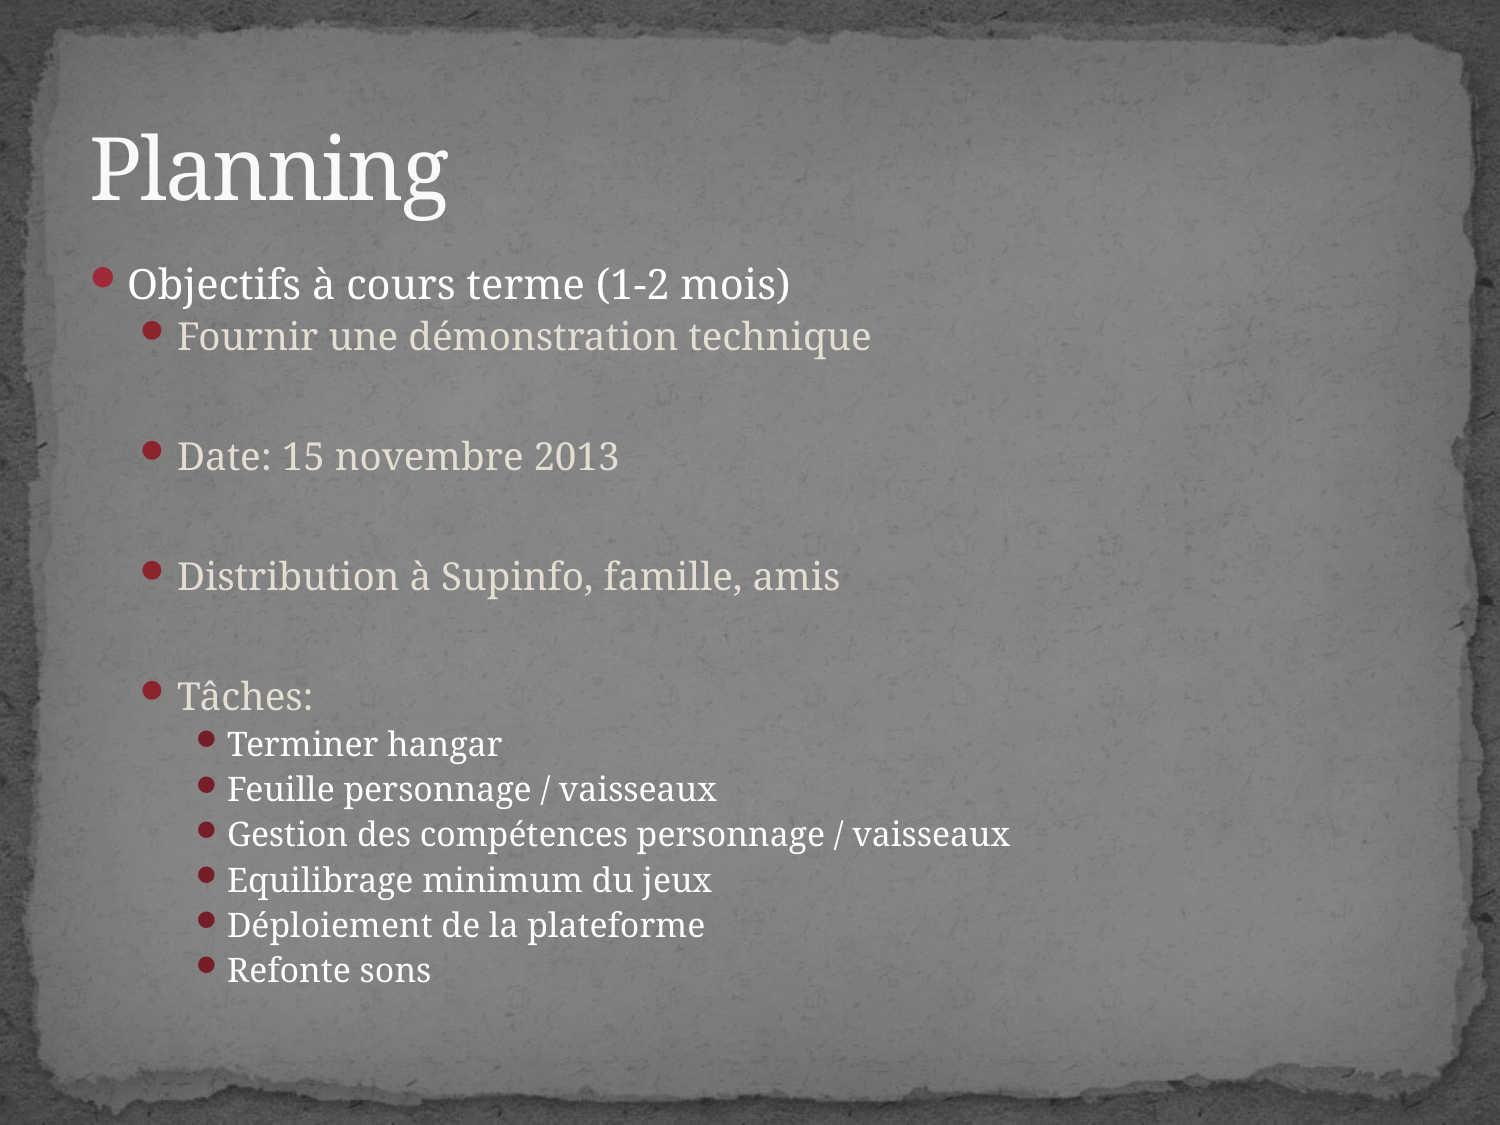

# Planning
Objectifs à cours terme (1-2 mois)
Fournir une démonstration technique

Date: 15 novembre 2013

Distribution à Supinfo, famille, amis

Tâches:
Terminer hangar
Feuille personnage / vaisseaux
Gestion des compétences personnage / vaisseaux
Equilibrage minimum du jeux
Déploiement de la plateforme
Refonte sons